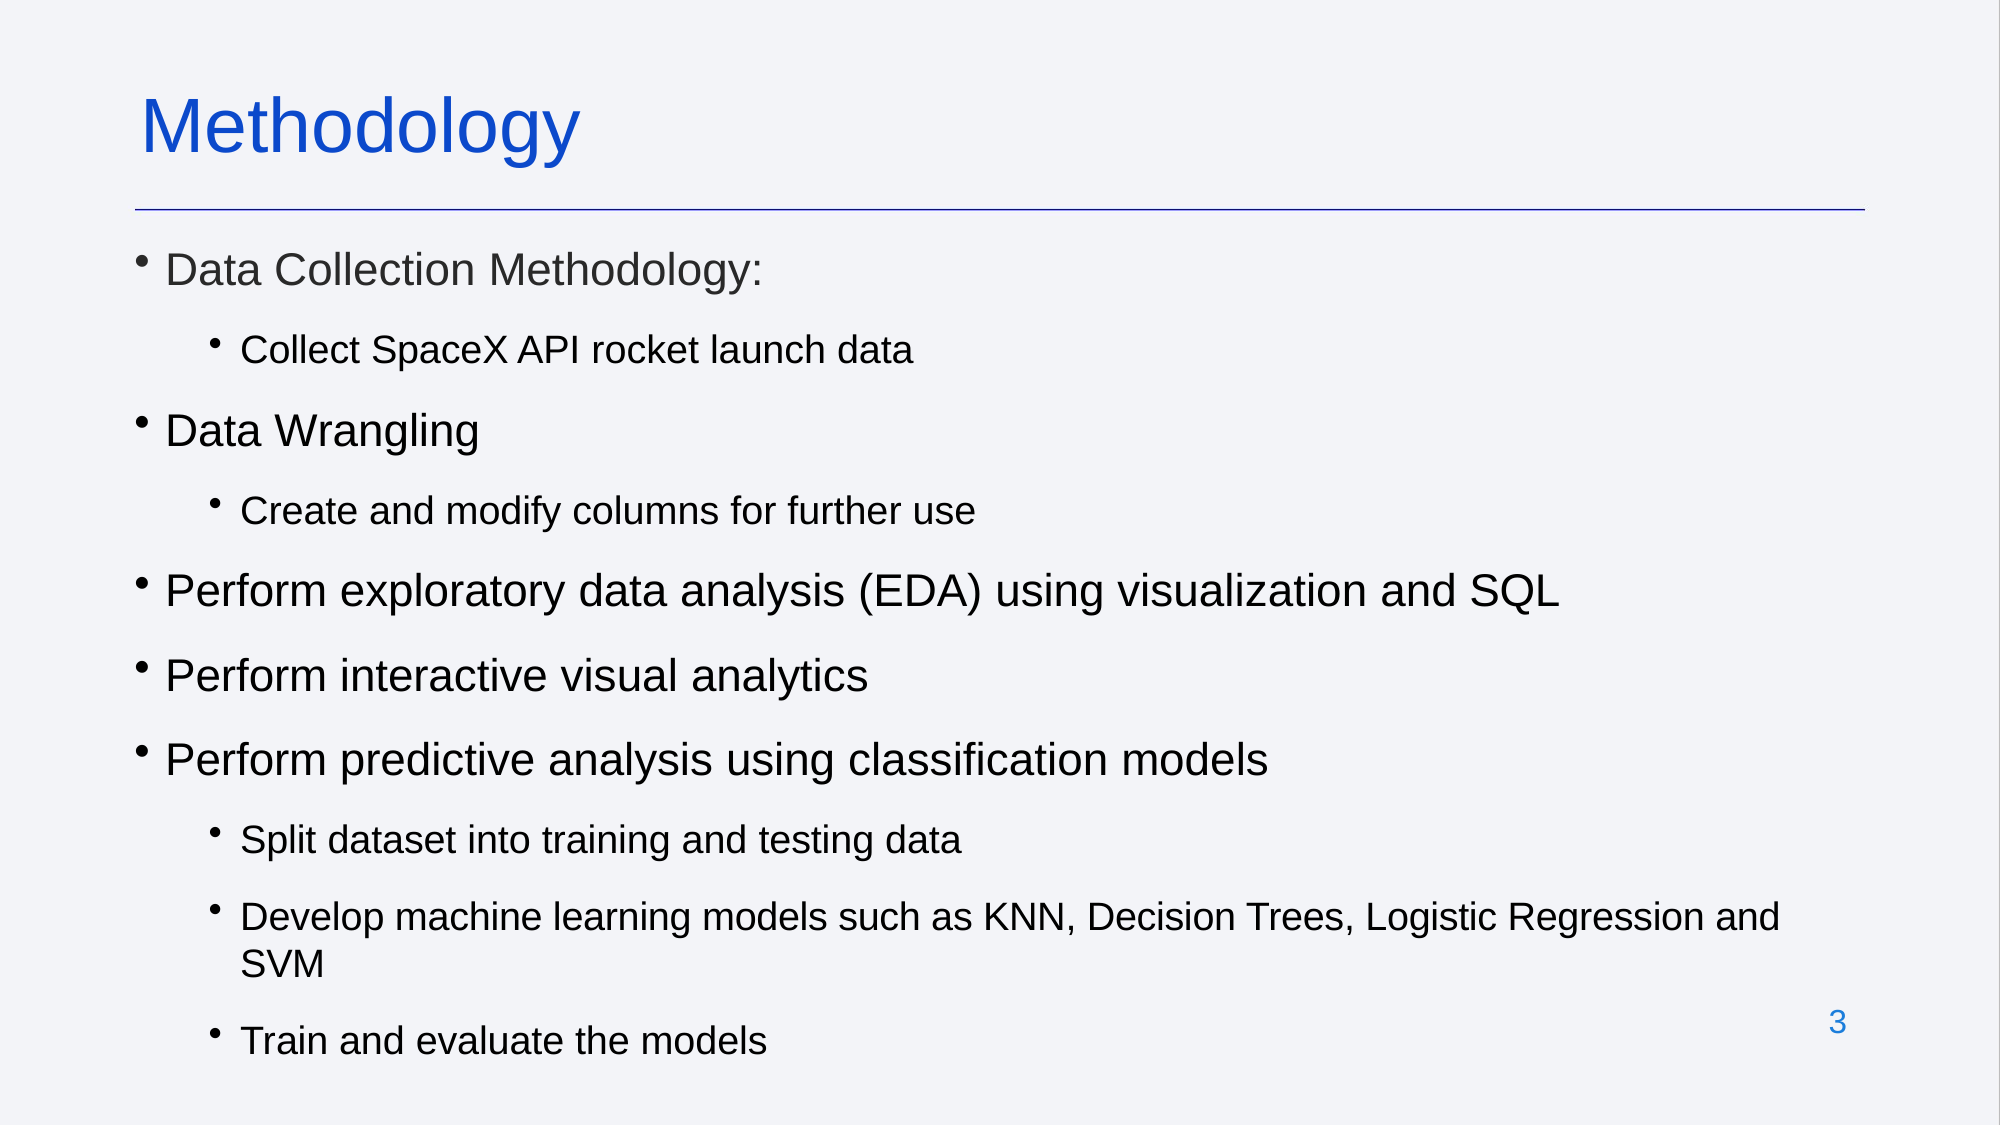

# Methodology
Data Collection Methodology:
Collect SpaceX API rocket launch data
Data Wrangling
Create and modify columns for further use
Perform exploratory data analysis (EDA) using visualization and SQL
Perform interactive visual analytics
Perform predictive analysis using classification models
Split dataset into training and testing data
Develop machine learning models such as KNN, Decision Trees, Logistic Regression and SVM
Train and evaluate the models
3